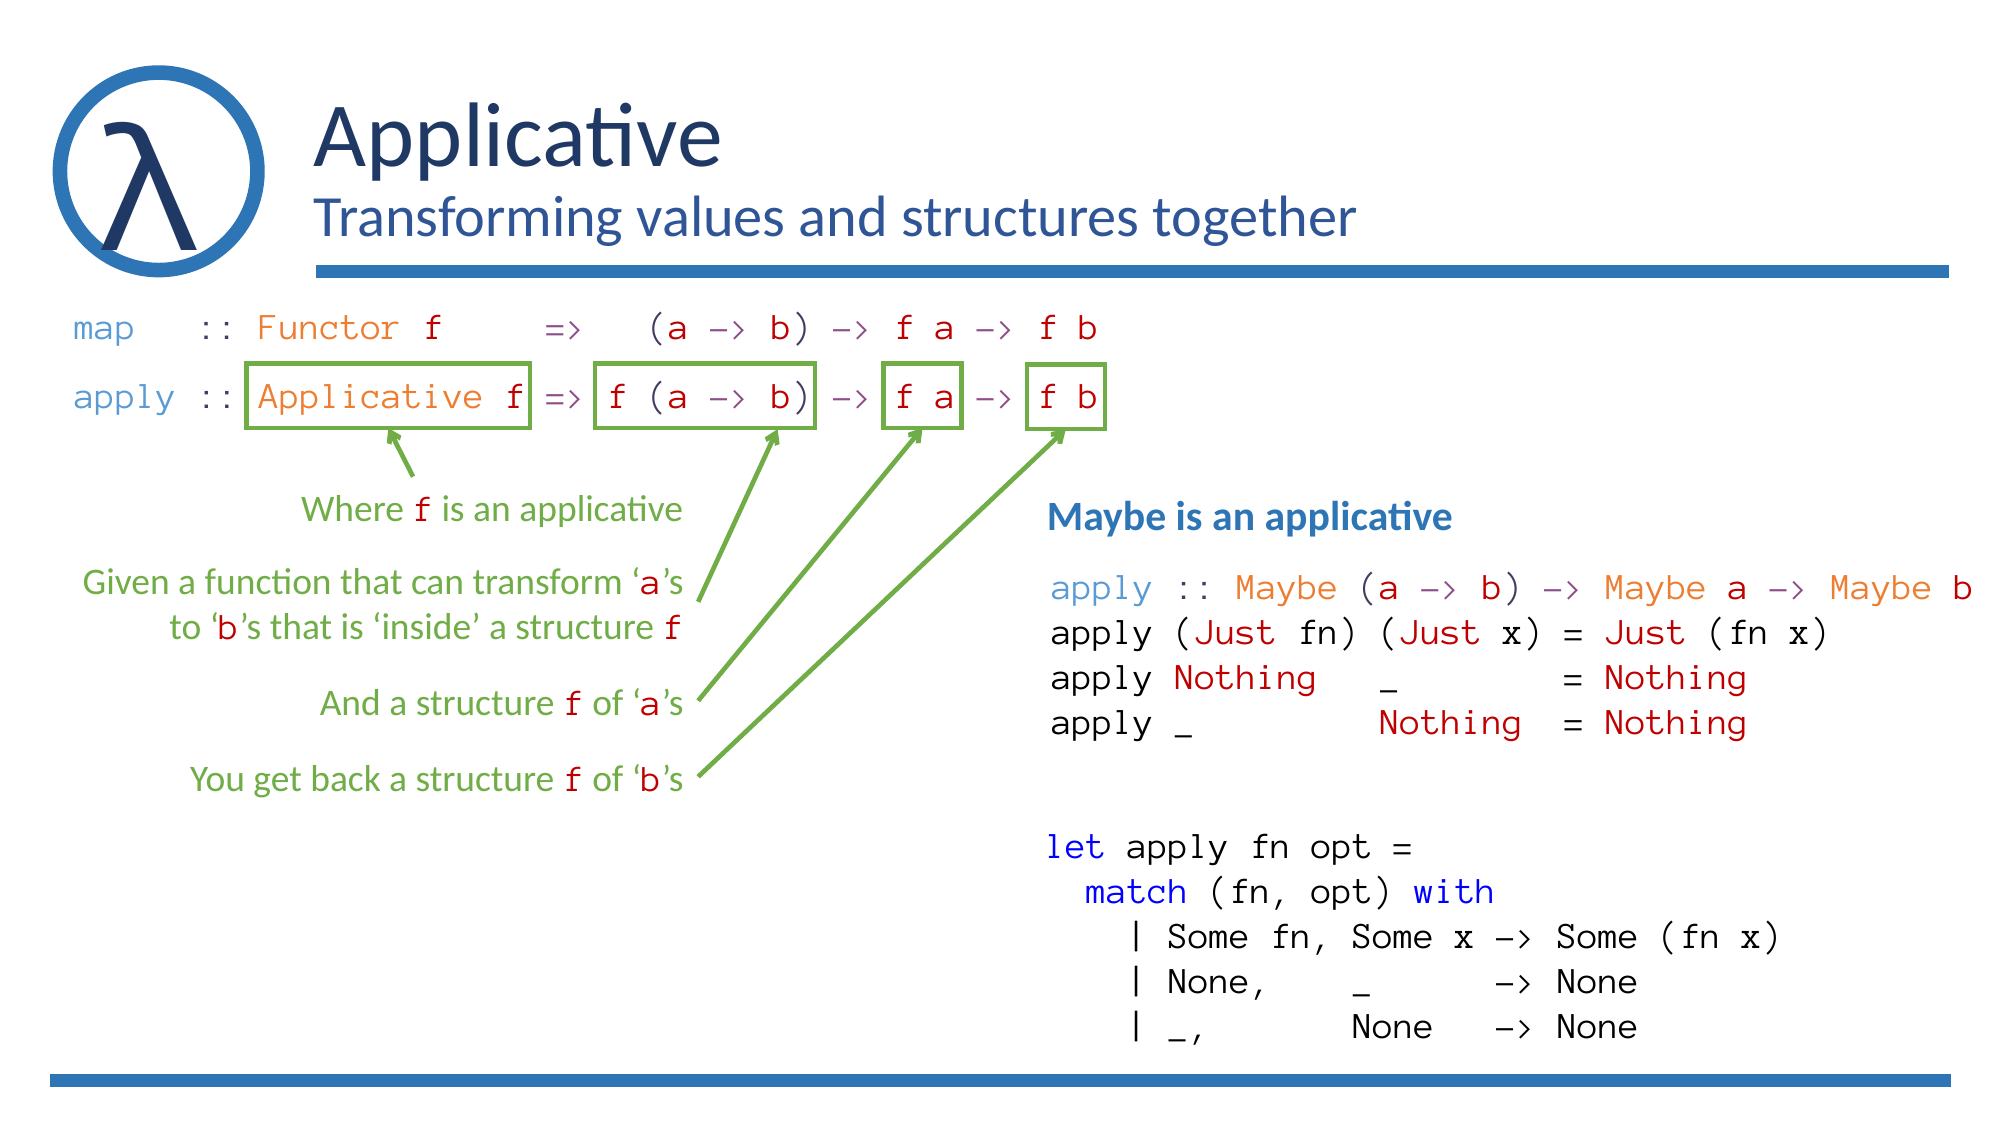

# Applicative Transforming values and structures together
map   :: Functor f     =>   (a -> b) -> f a -> f b
apply :: Applicative f => f (a -> b) -> f a -> f b

Where f is an applicative

Given a function that can transform ‘a’s to ‘b’s that is ‘inside’ a structure f

And a structure f of ‘a’s

You get back a structure f of ‘b’s
Maybe is an applicative
apply :: Maybe (a -> b) -> Maybe a -> Maybe b
apply (Just fn) (Just x) = Just (fn x)
apply Nothing   _        = Nothing
apply _         Nothing  = Nothing
let apply fn opt =
  match (fn, opt) with
    | Some fn, Some x -> Some (fn x)
    | None,    _      -> None
    | _,       None   -> None